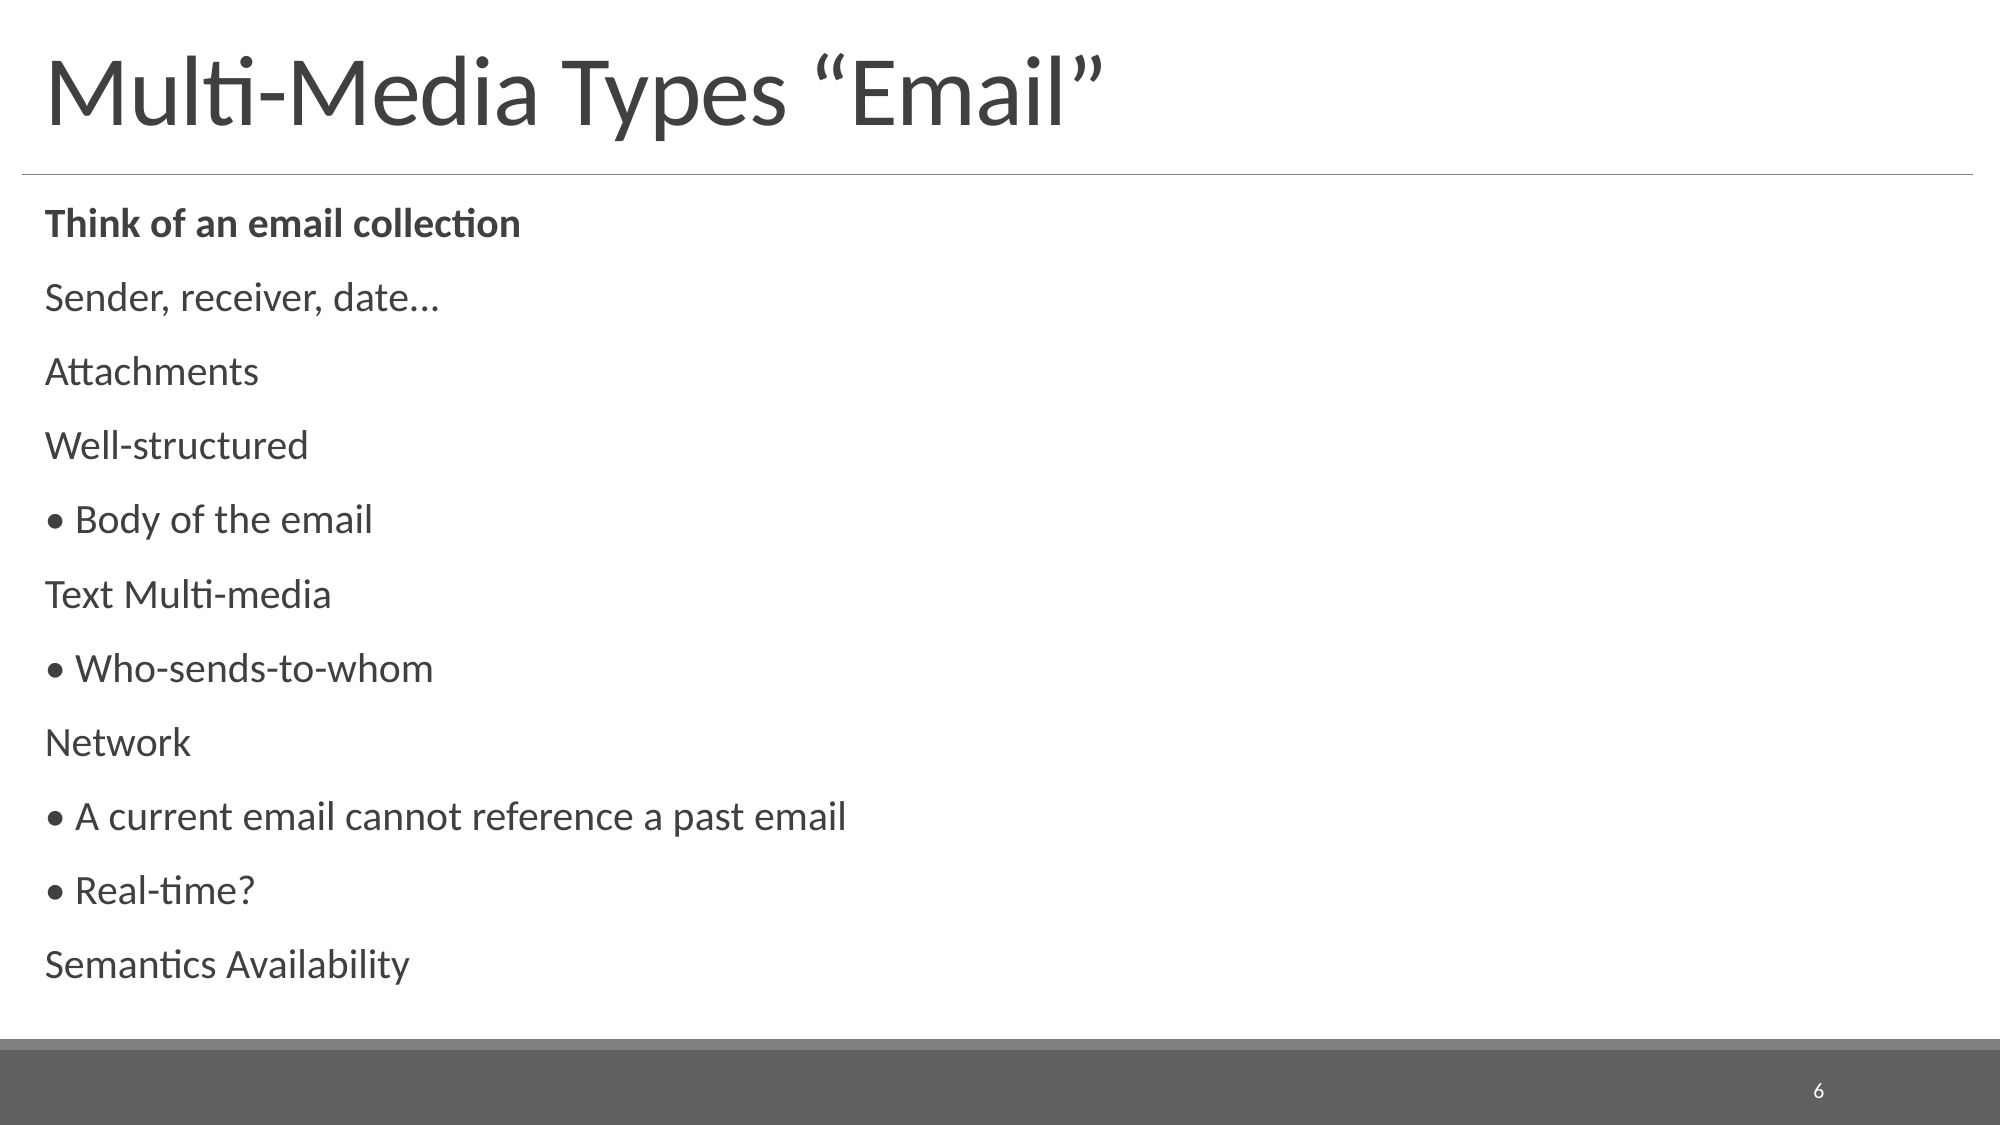

# Multi-Media Types “Email”
Think of an email collection
Sender, receiver, date...
Attachments
Well-structured
• Body of the email
Text Multi-media
• Who-sends-to-whom
Network
• A current email cannot reference a past email
• Real-time?
Semantics Availability
6